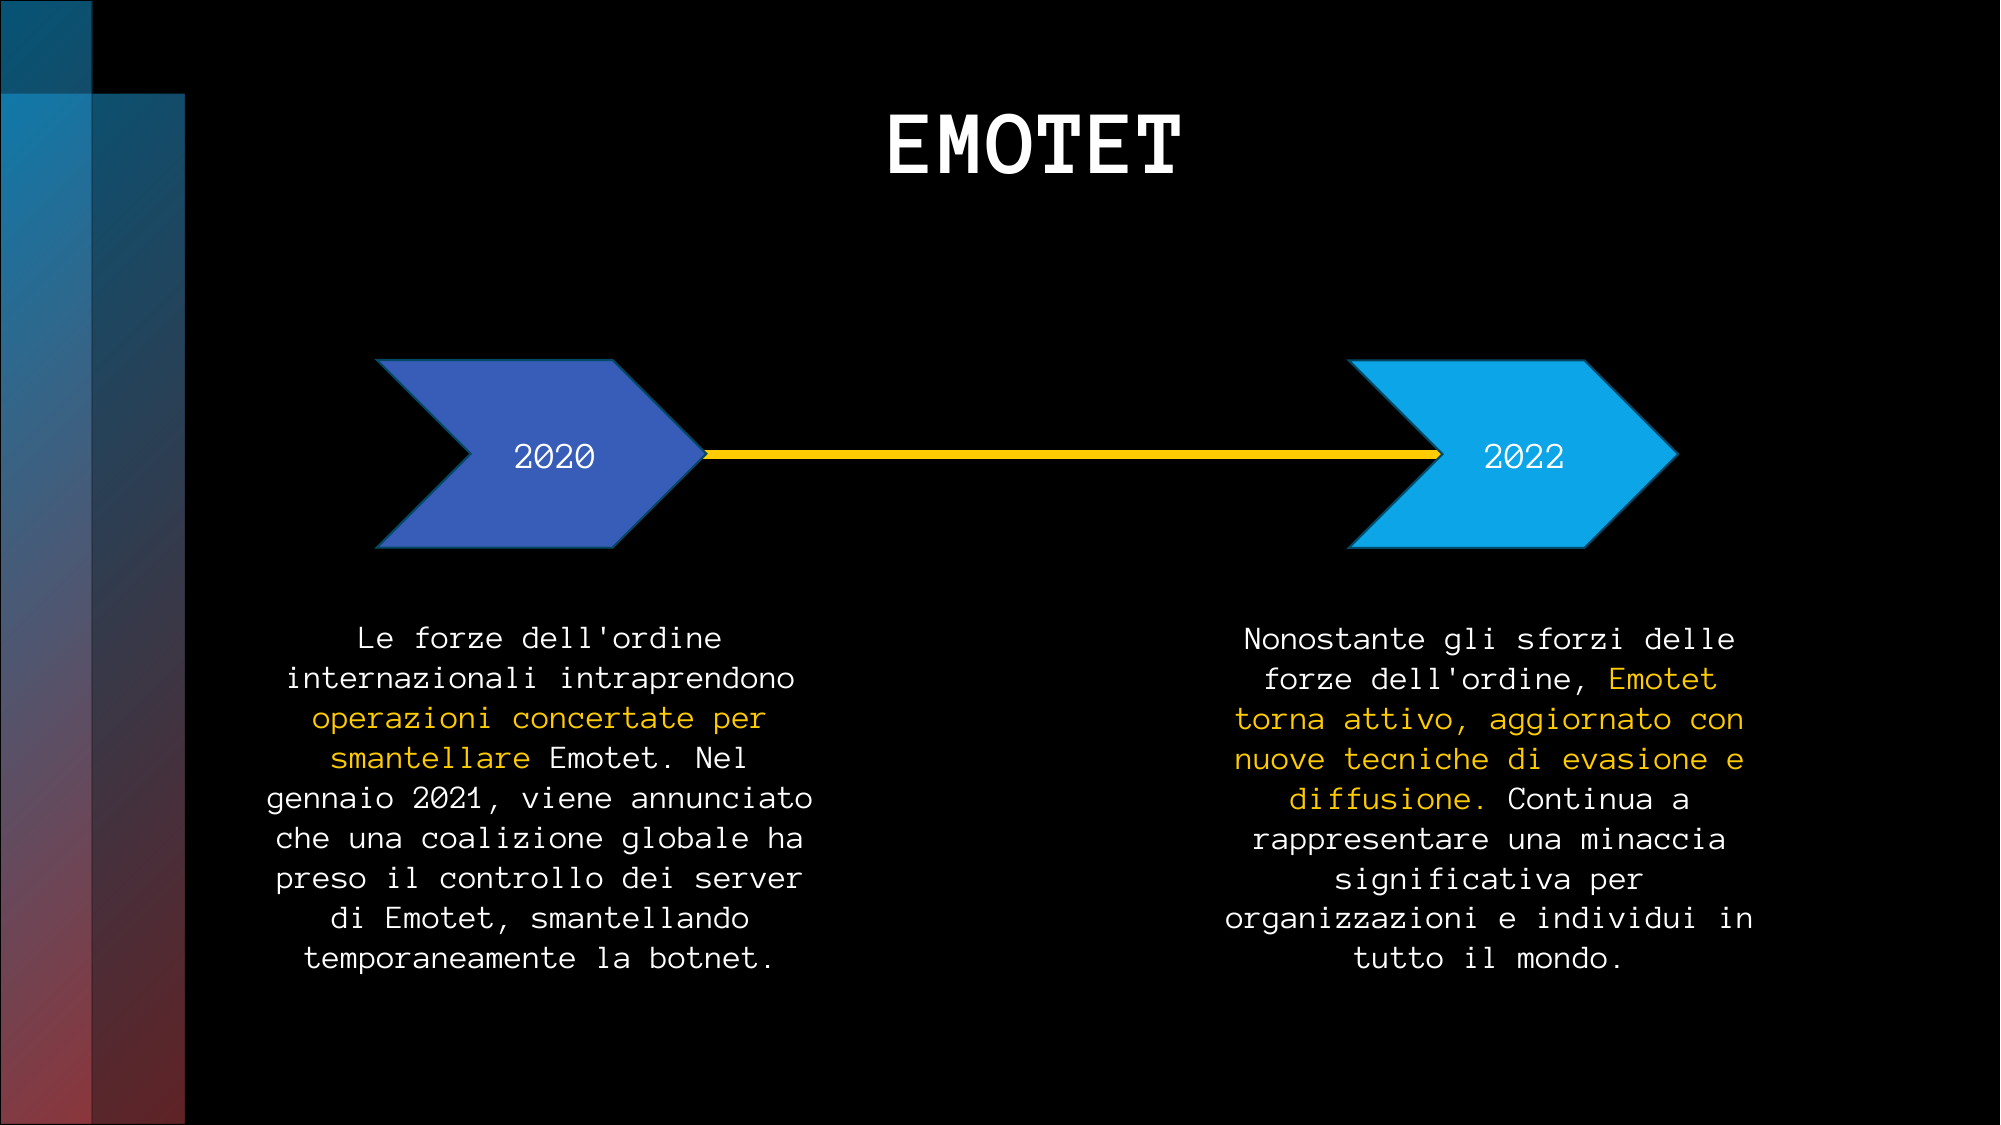

# EMOTET

2020
2022
Le forze dell'ordine internazionali intraprendono operazioni concertate per smantellare Emotet. Nel gennaio 2021, viene annunciato che una coalizione globale ha preso il controllo dei server di Emotet, smantellando temporaneamente la botnet.
Nonostante gli sforzi delle forze dell'ordine, Emotet torna attivo, aggiornato con nuove tecniche di evasione e diffusione. Continua a rappresentare una minaccia significativa per organizzazioni e individui in tutto il mondo.